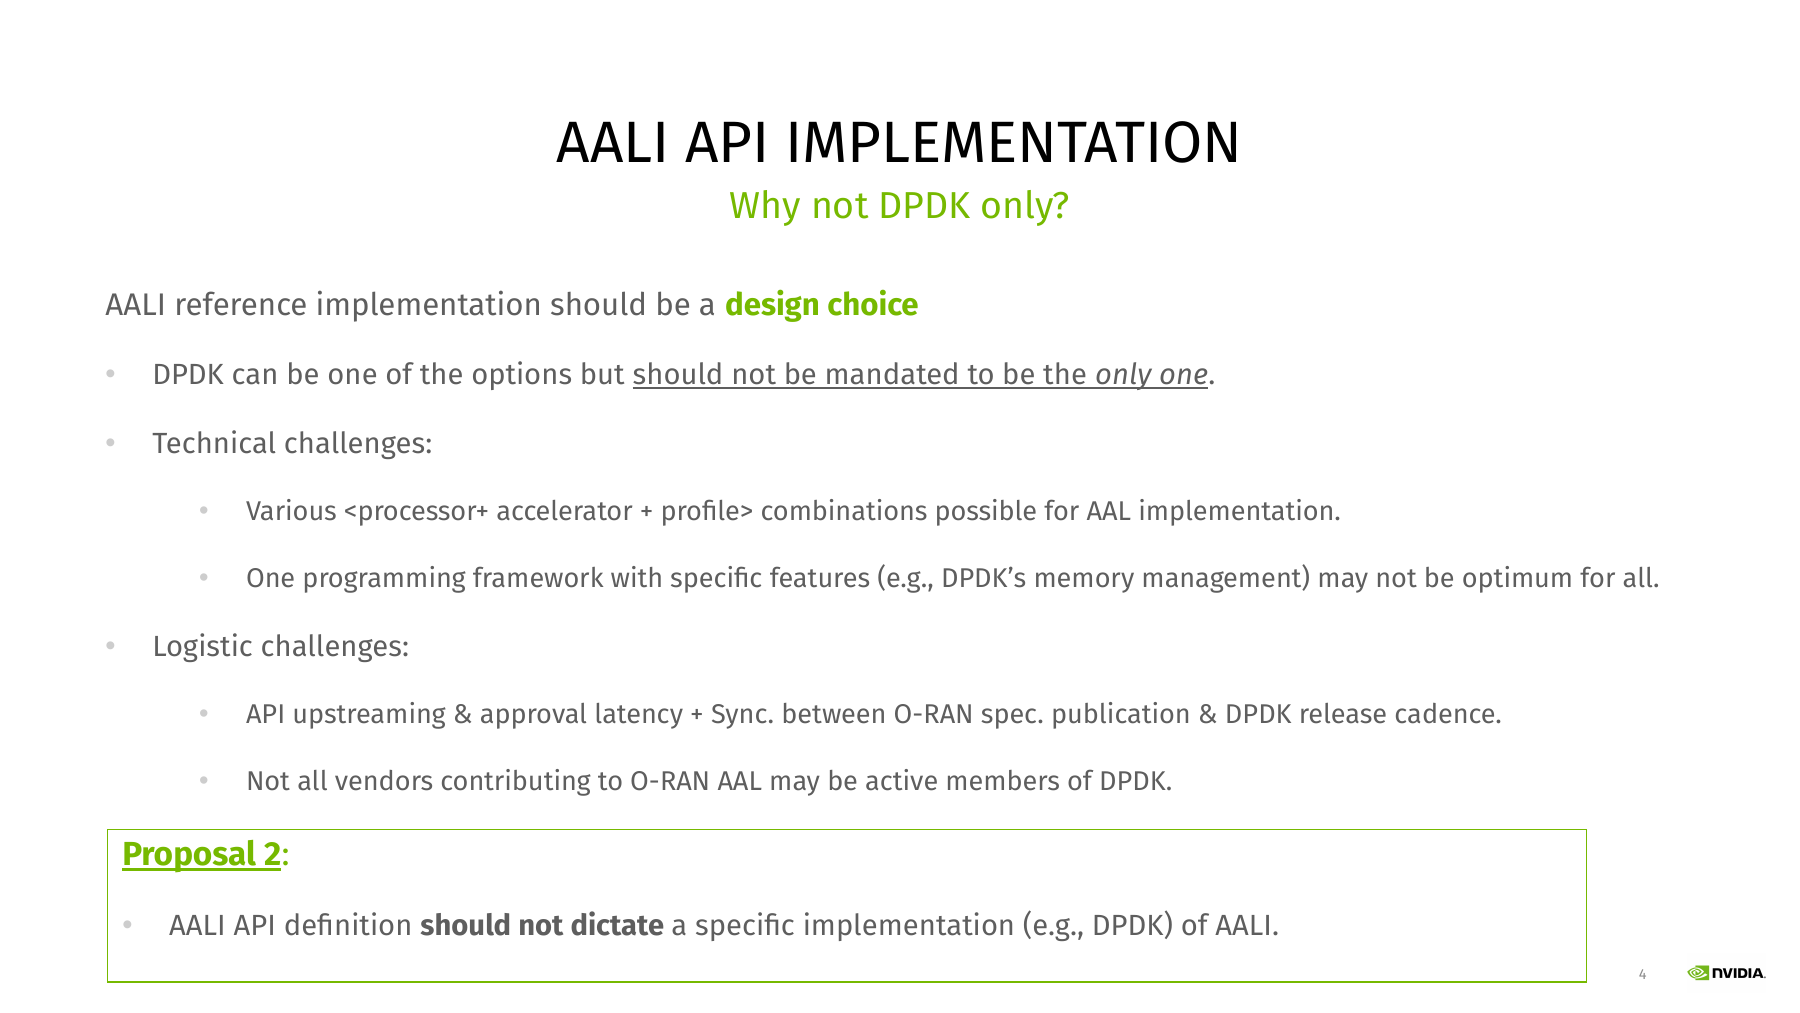

# AALI API implementation
Why not DPDK only?
AALI reference implementation should be a design choice
DPDK can be one of the options but should not be mandated to be the only one.
Technical challenges:
Various <processor+ accelerator + profile> combinations possible for AAL implementation.
One programming framework with specific features (e.g., DPDK’s memory management) may not be optimum for all.
Logistic challenges:
API upstreaming & approval latency + Sync. between O-RAN spec. publication & DPDK release cadence.
Not all vendors contributing to O-RAN AAL may be active members of DPDK.

Proposal 2:
AALI API definition should not dictate a specific implementation (e.g., DPDK) of AALI.